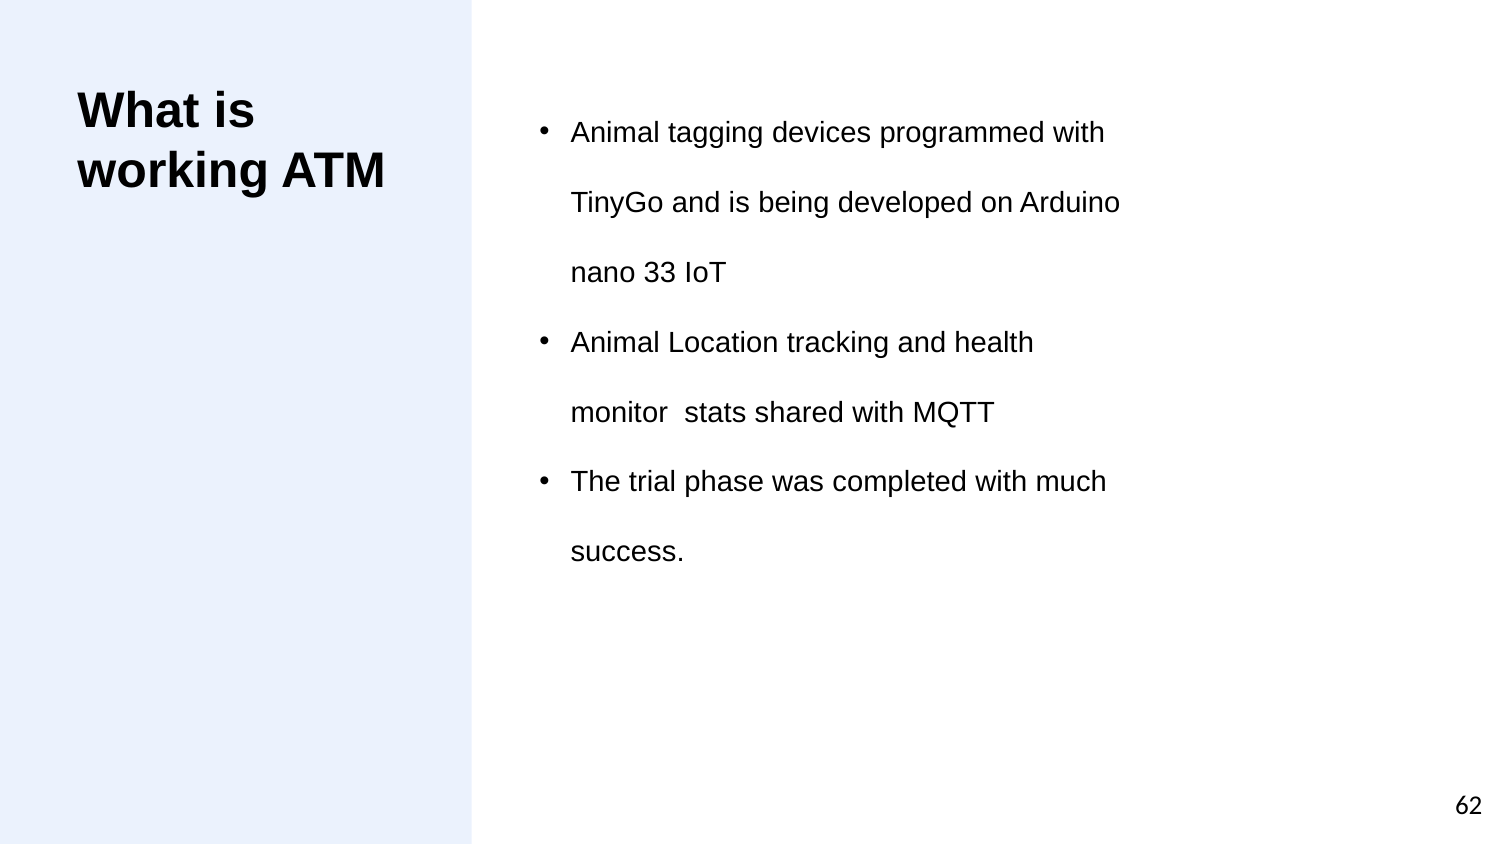

What is working ATM
Animal tagging devices programmed with TinyGo and is being developed on Arduino nano 33 IoT
Animal Location tracking and health monitor  stats shared with MQTT
The trial phase was completed with much success.
62